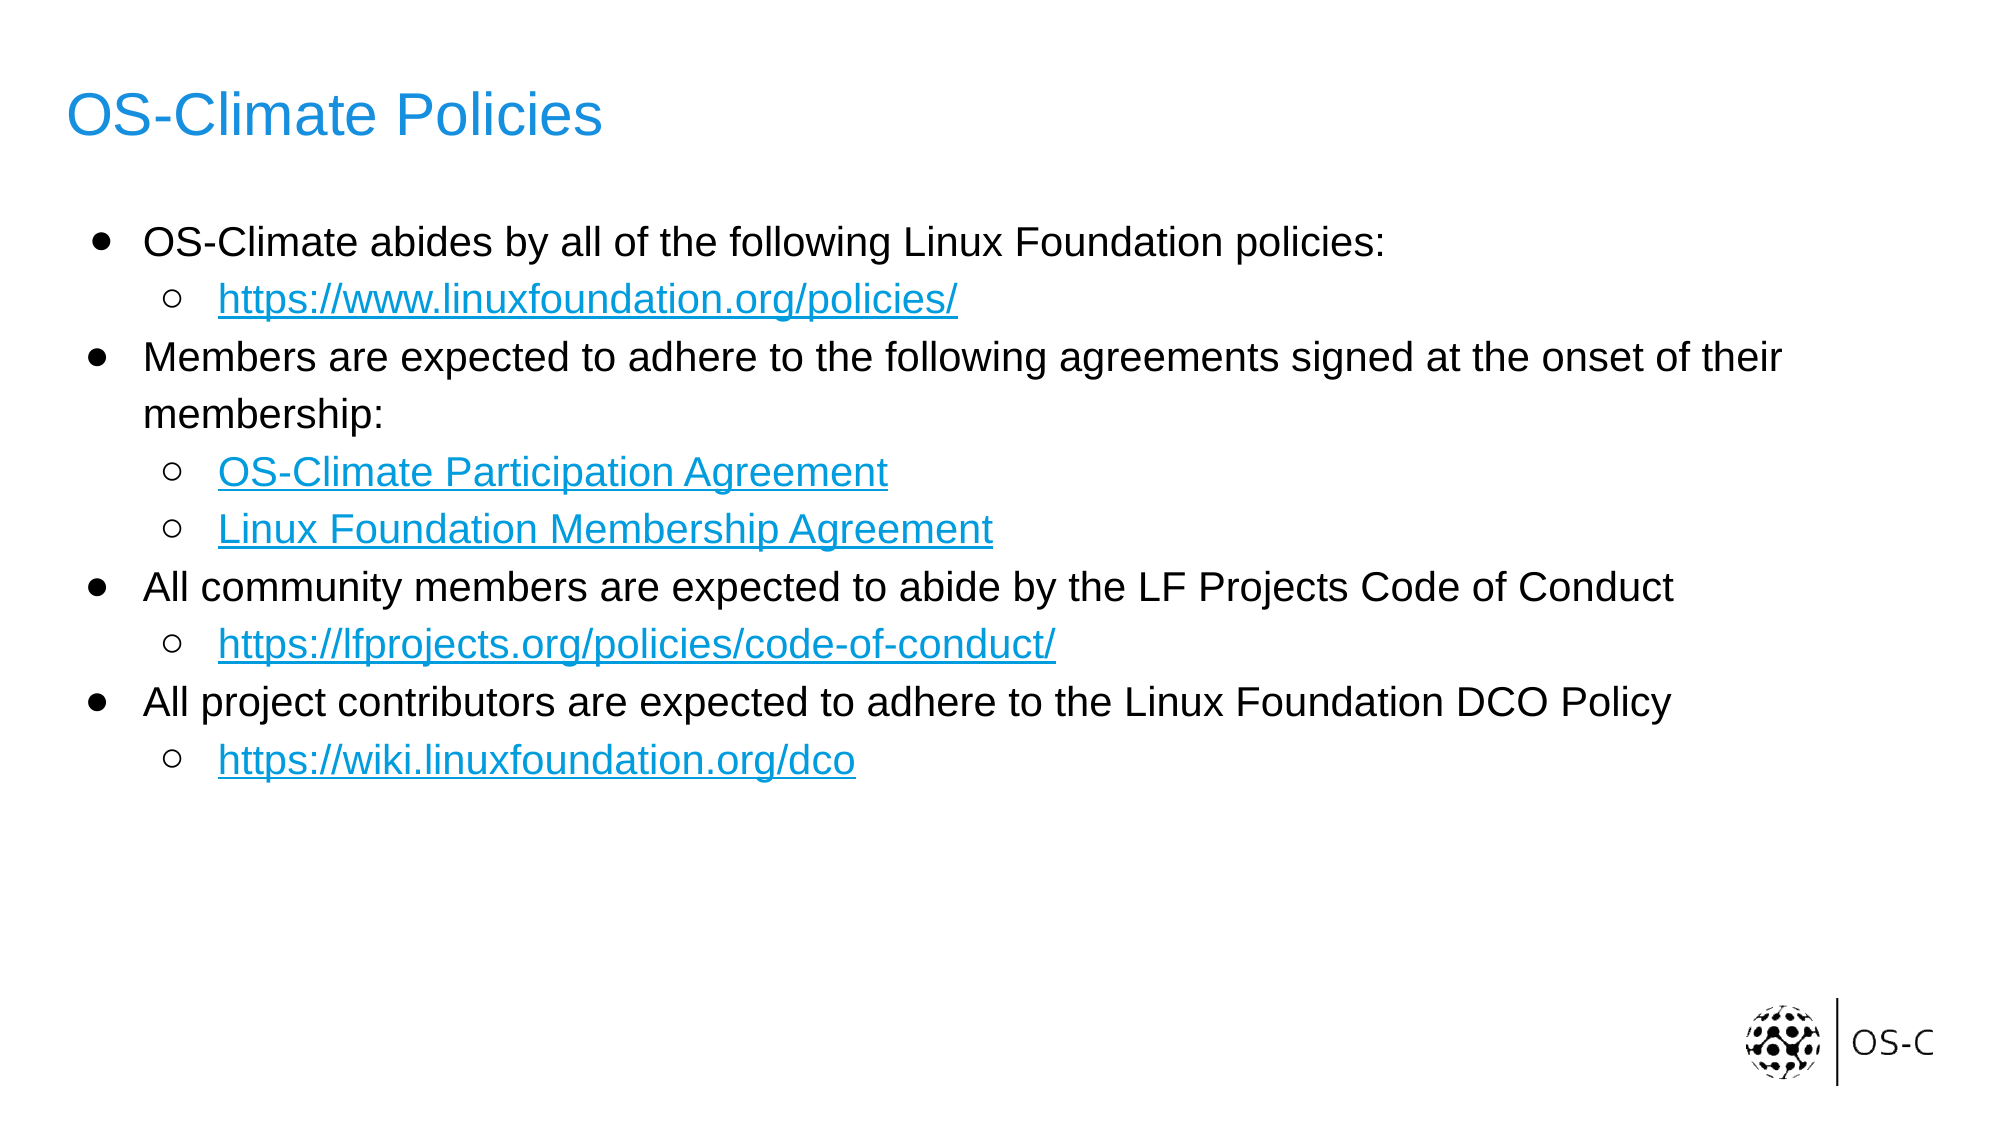

# OS-Climate Policies
OS-Climate abides by all of the following Linux Foundation policies:
https://www.linuxfoundation.org/policies/
Members are expected to adhere to the following agreements signed at the onset of their membership:
OS-Climate Participation Agreement
Linux Foundation Membership Agreement
All community members are expected to abide by the LF Projects Code of Conduct
https://lfprojects.org/policies/code-of-conduct/
All project contributors are expected to adhere to the Linux Foundation DCO Policy
https://wiki.linuxfoundation.org/dco